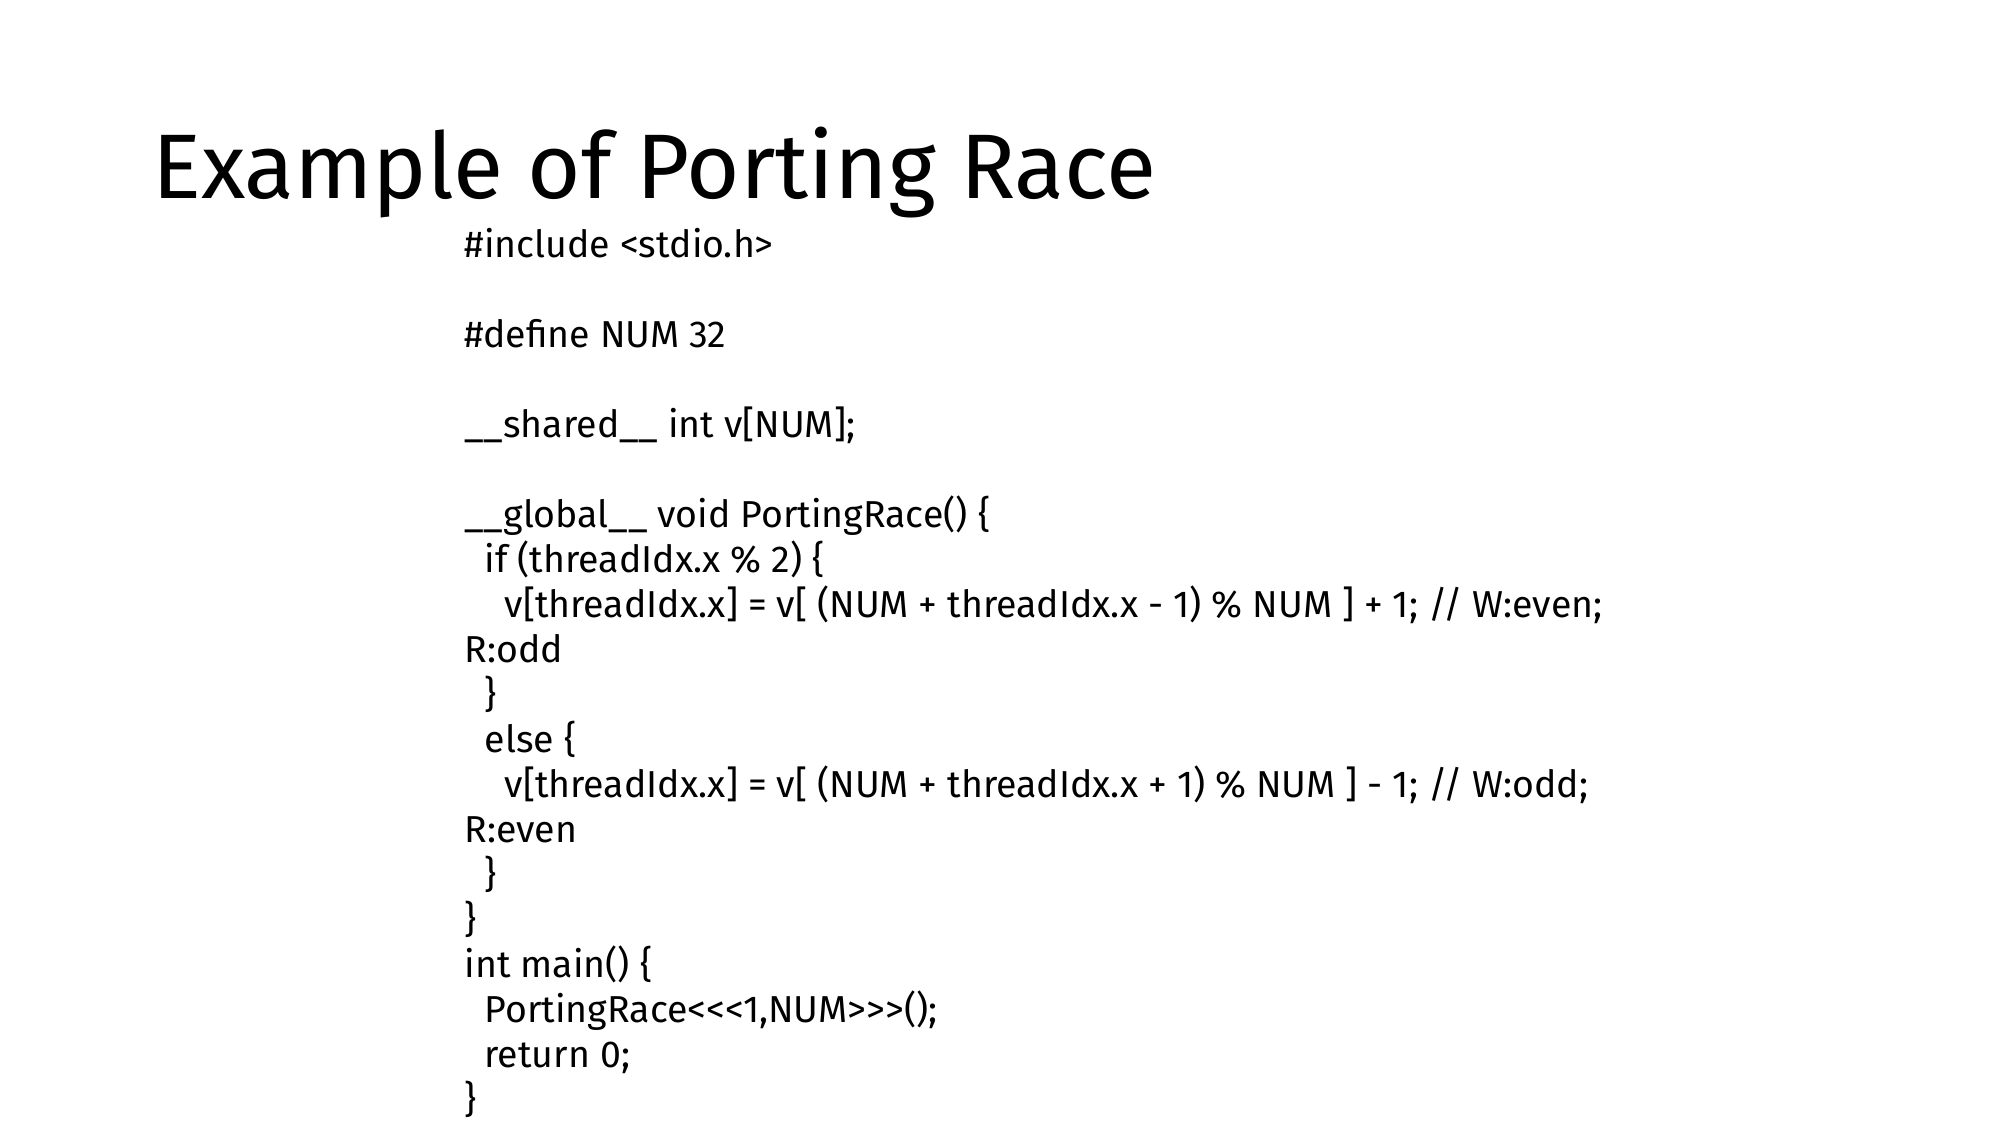

# Example of Porting Race
#include <stdio.h>

#define NUM 32

__shared__ int v[NUM];

__global__ void PortingRace() {
  if (threadIdx.x % 2) {
    v[threadIdx.x] = v[ (NUM + threadIdx.x - 1) % NUM ] + 1; // W:even; R:odd
  }
  else {
    v[threadIdx.x] = v[ (NUM + threadIdx.x + 1) % NUM ] - 1; // W:odd; R:even
  }
}
int main() {
  PortingRace<<<1,NUM>>>();
  return 0;
}